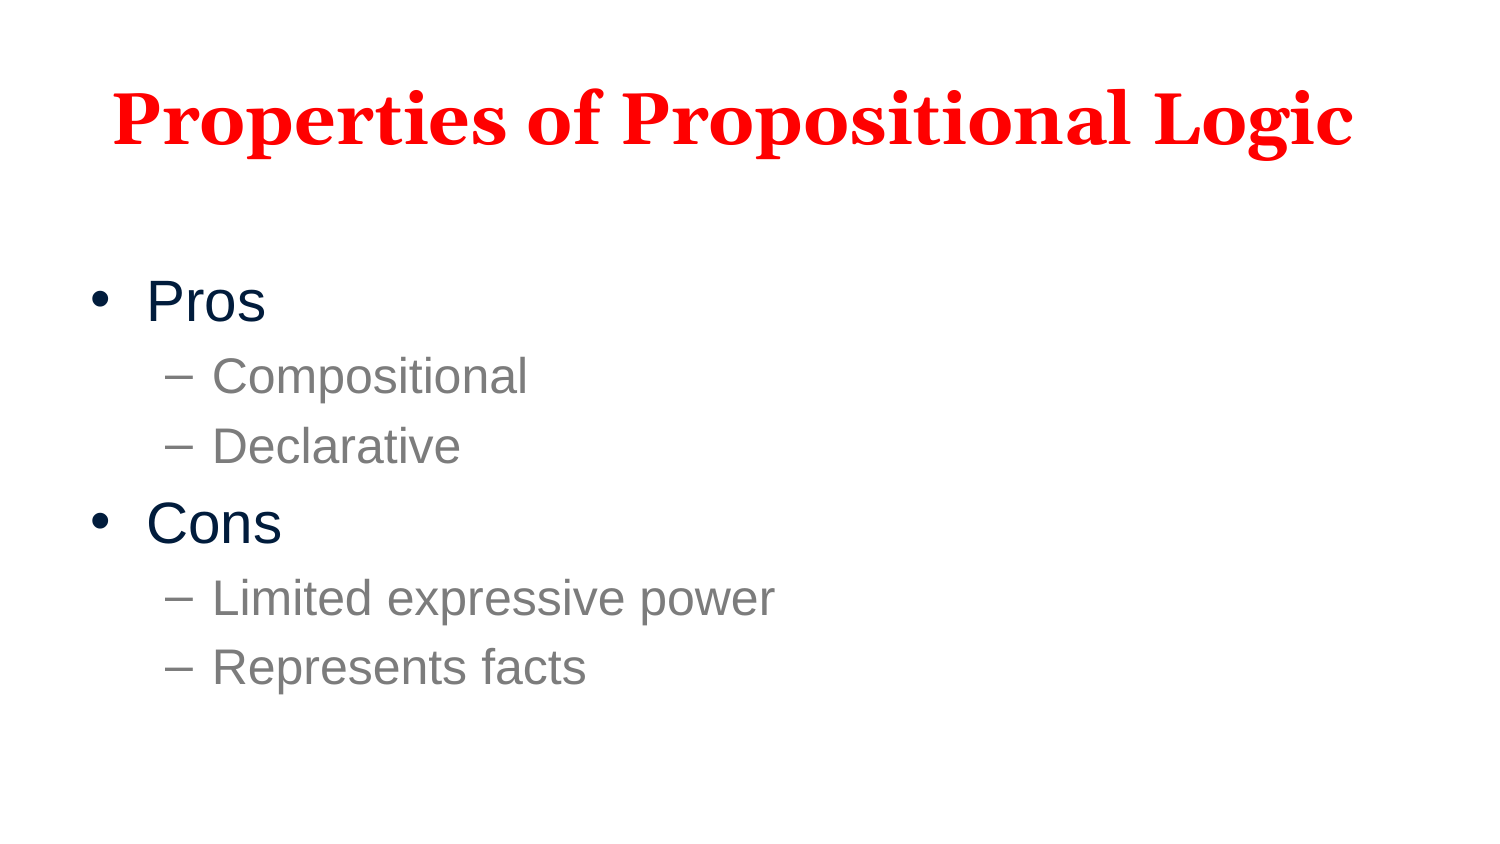

# Properties of Propositional Logic
Pros
Compositional
Declarative
Cons
Limited expressive power
Represents facts